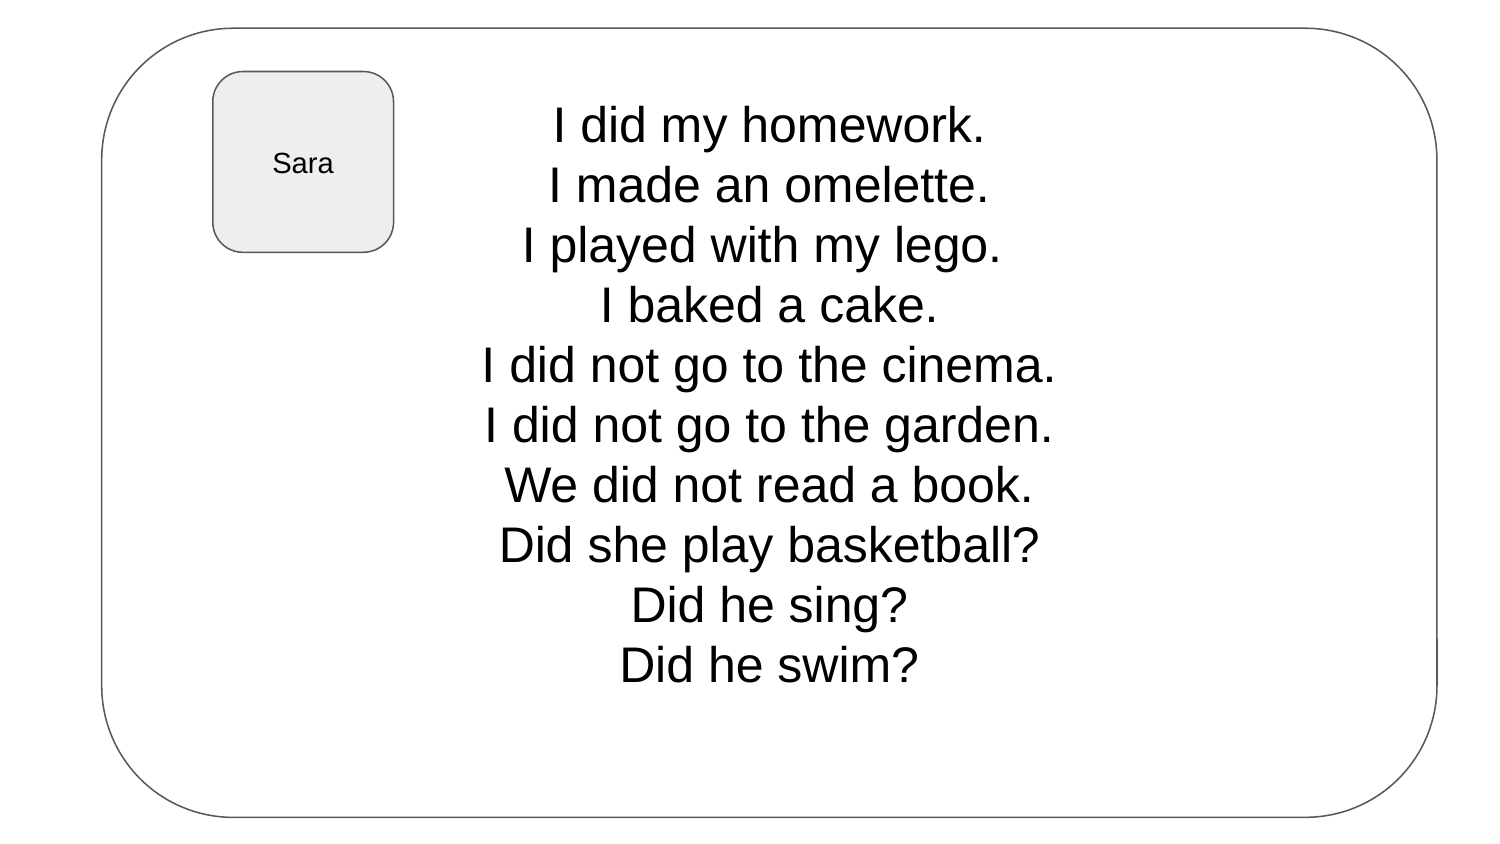

I did my homework.
I made an omelette.
I played with my lego.
I baked a cake.
I did not go to the cinema.
I did not go to the garden.
We did not read a book.
Did she play basketball?
Did he sing?
Did he swim?

Sara